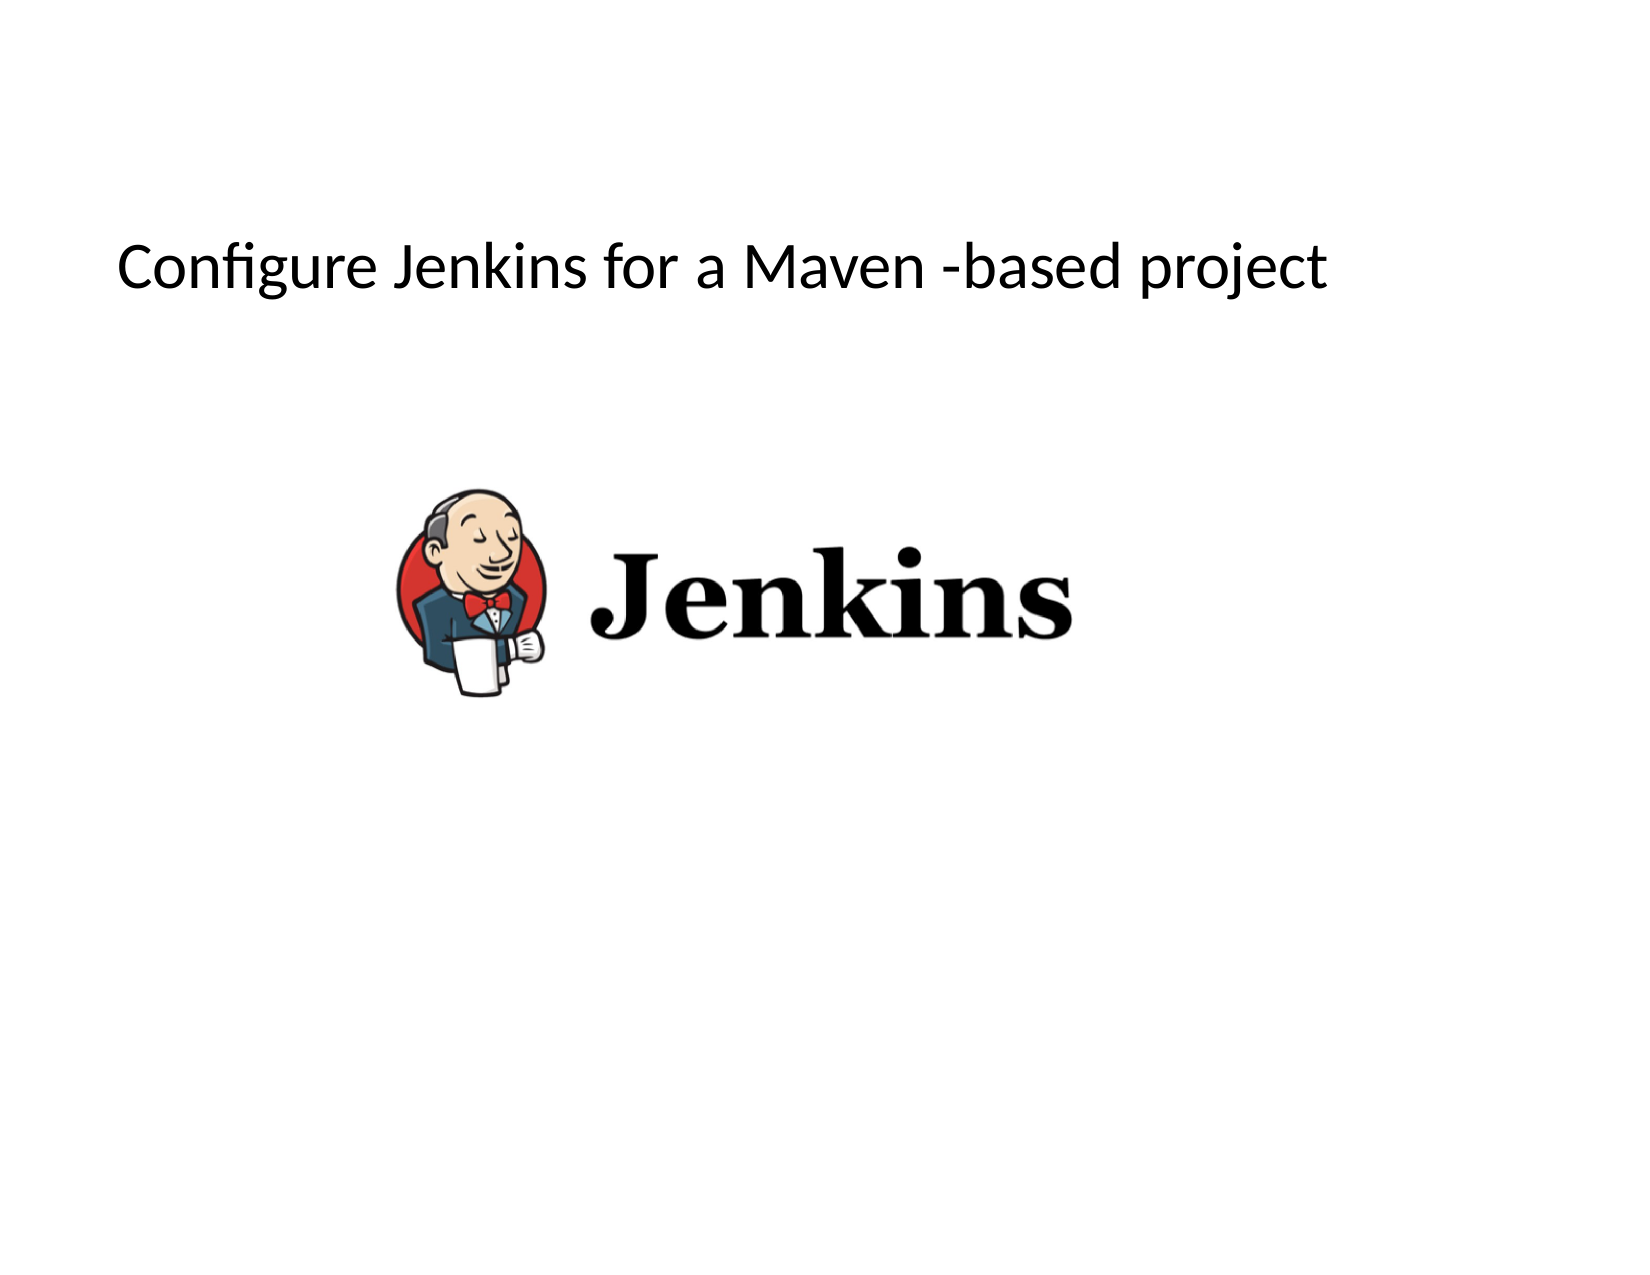

# Configure Jenkins for a Maven -based project